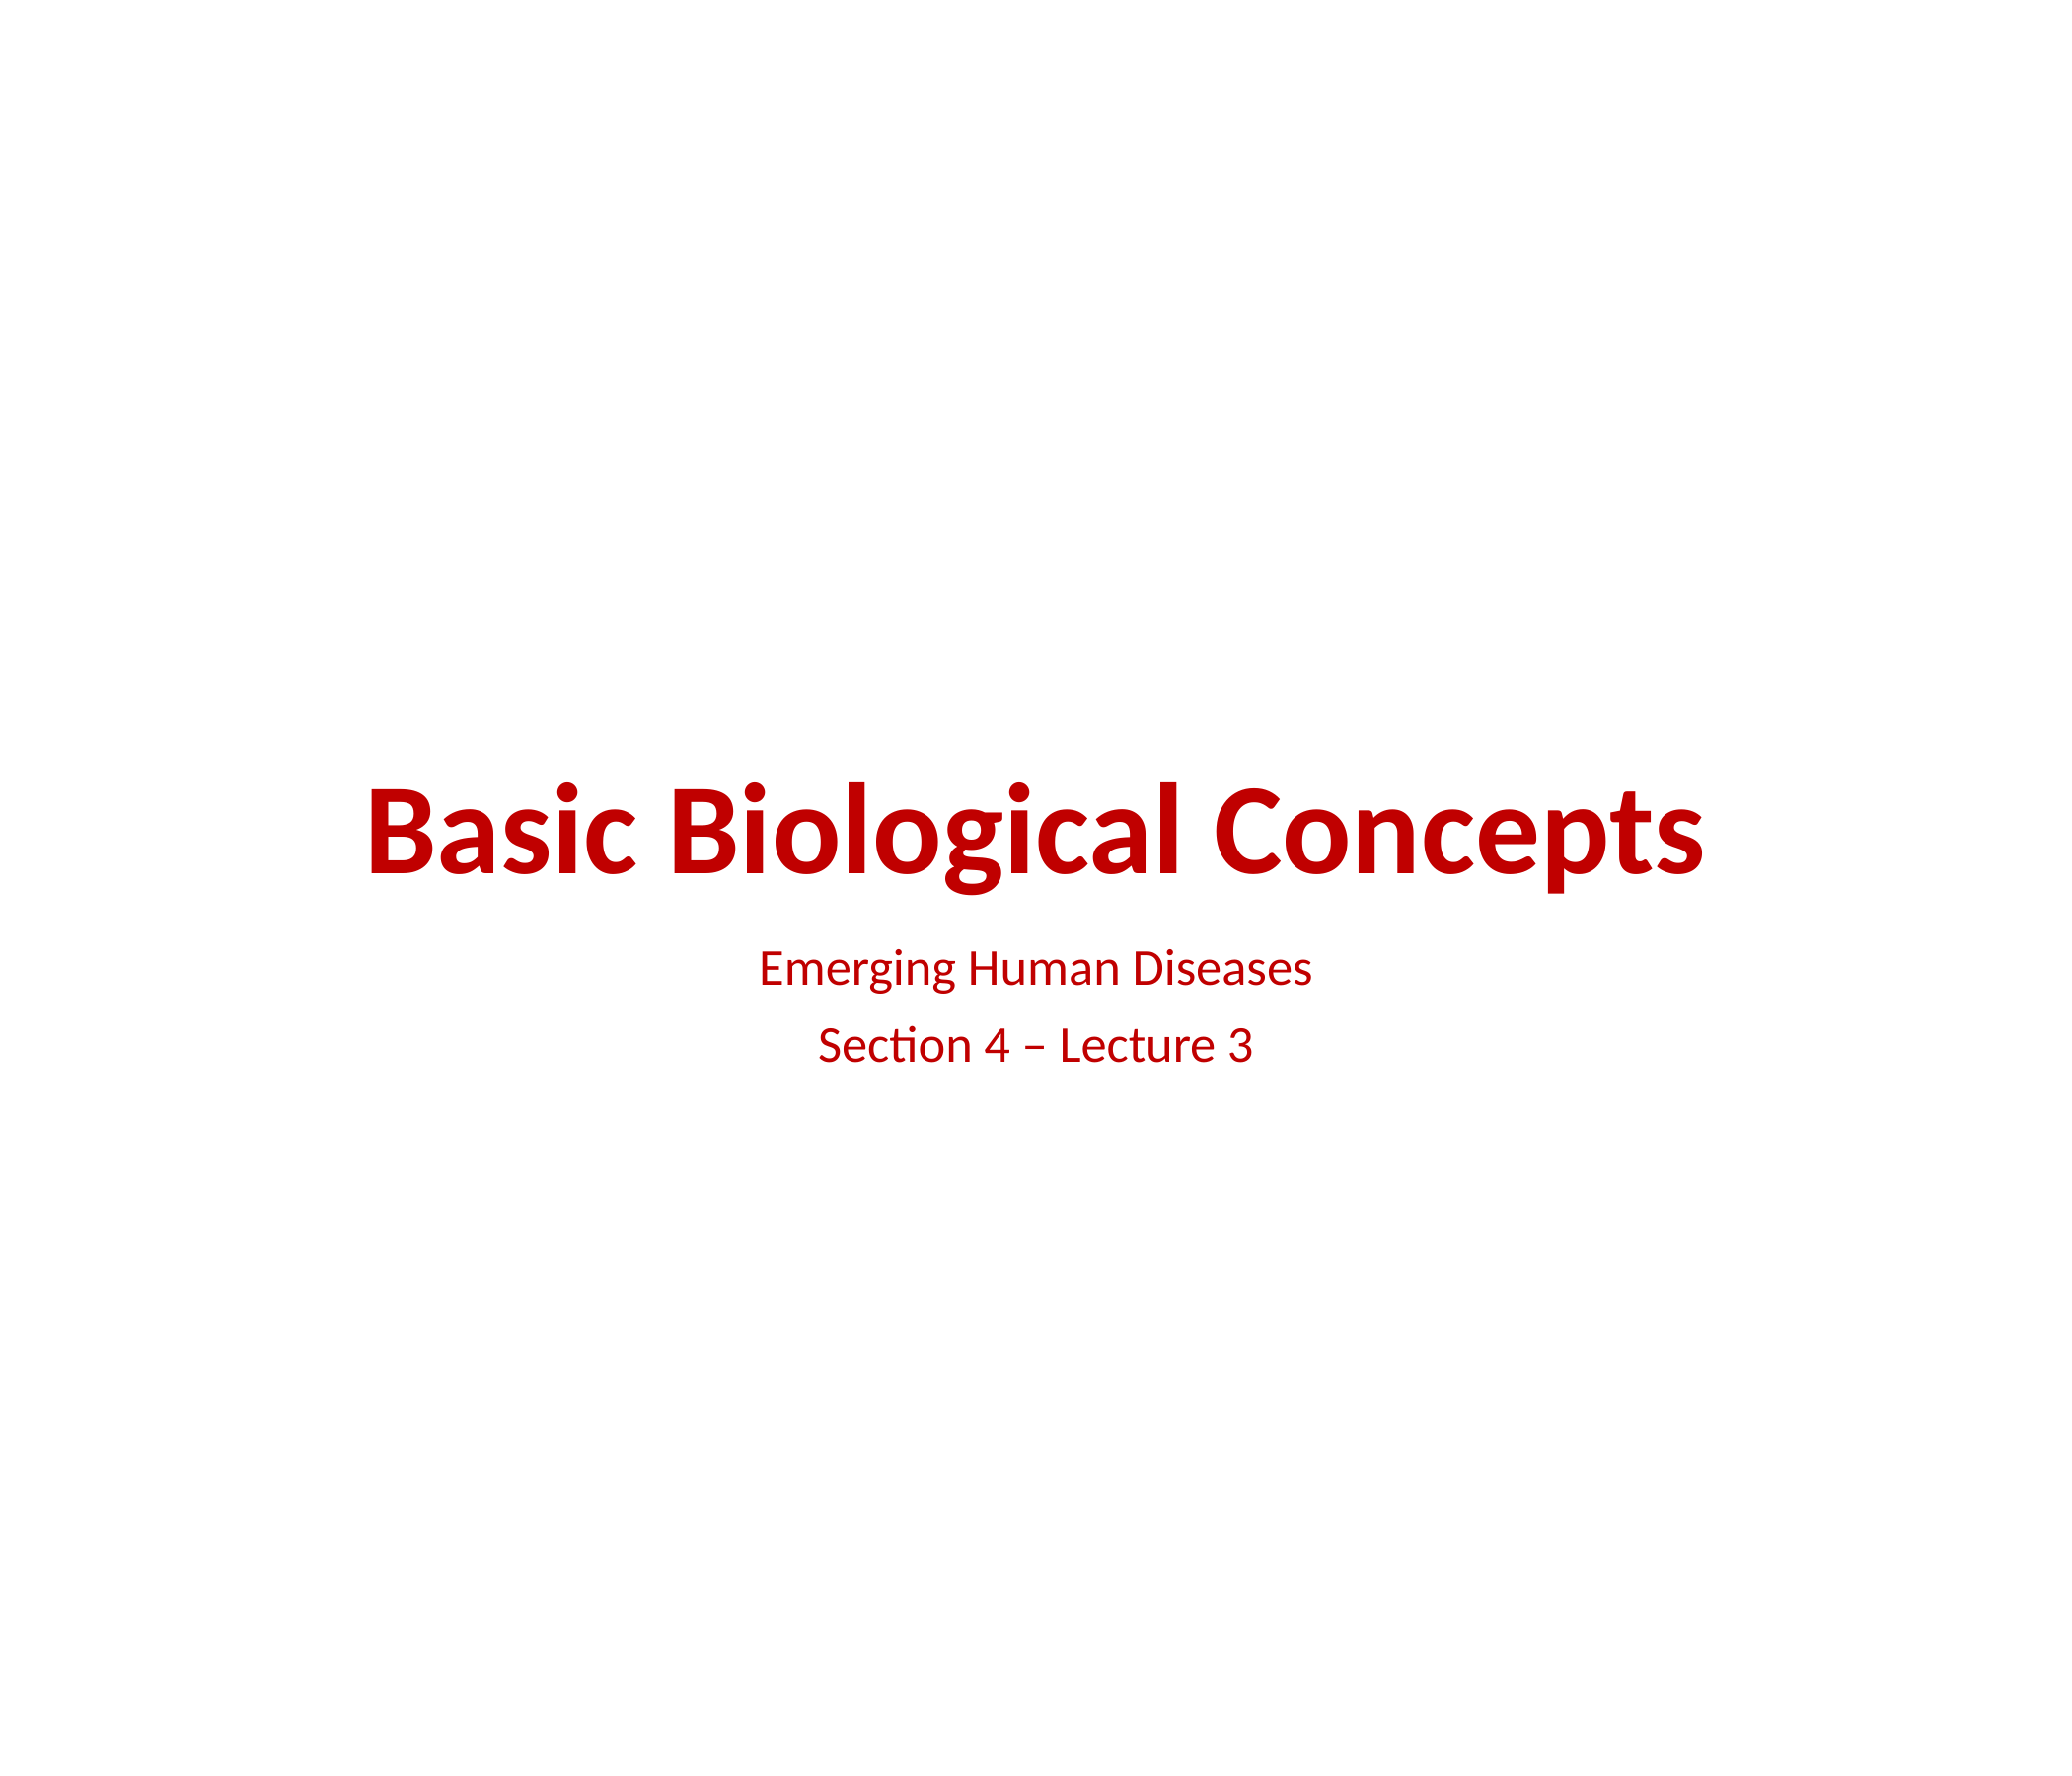

# Basic Biological Concepts
Emerging Human Diseases
Section 4 – Lecture 3